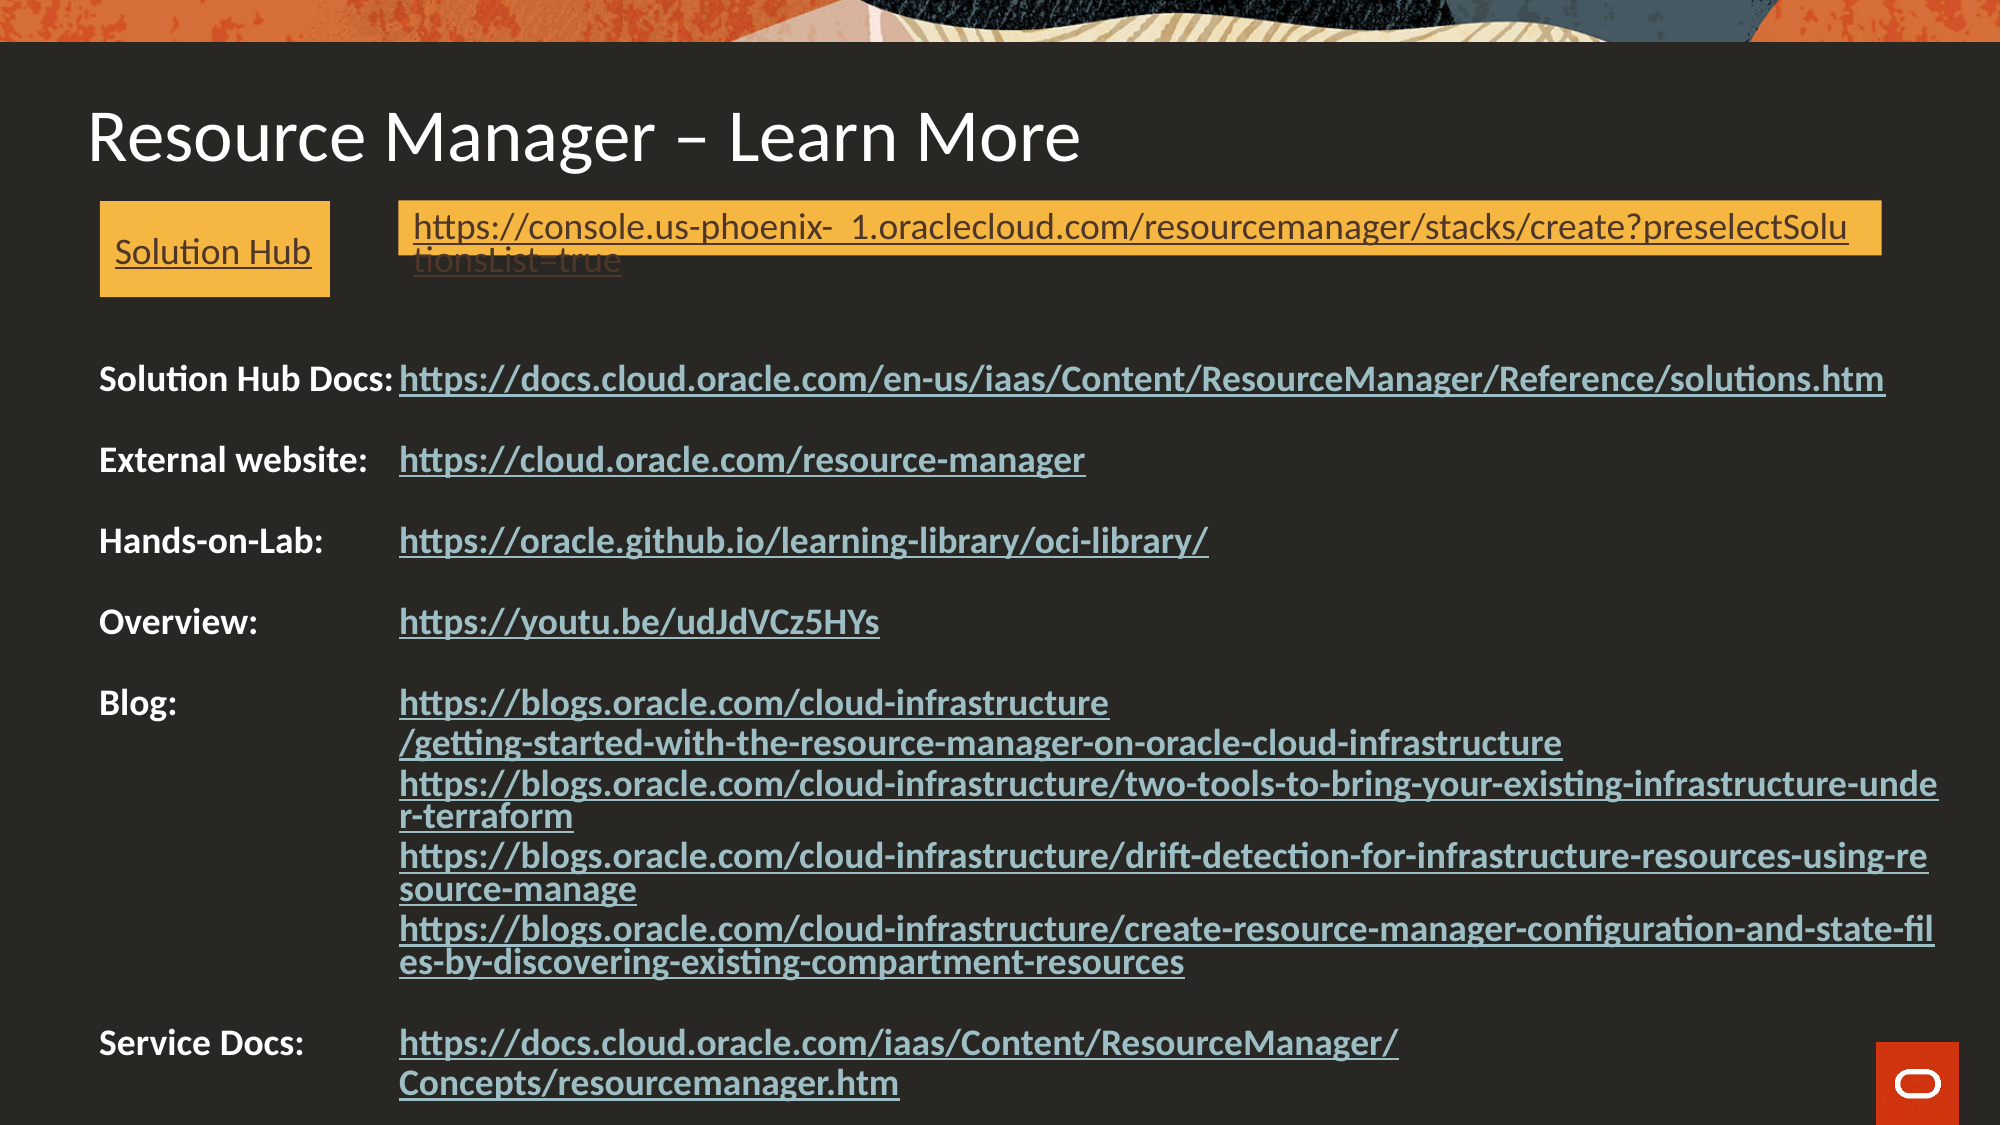

Resource Manager – Learn More
https://console.us-phoenix-  1.oraclecloud.com/resourcemanager/stacks/create?preselectSolutionsList=true
Solution Hub
Solution Hub Docs:	https://docs.cloud.oracle.com/en-us/iaas/Content/ResourceManager/Reference/solutions.htm

External website:	https://cloud.oracle.com/resource-manager

Hands-on-Lab:	https://oracle.github.io/learning-library/oci-library/

Overview:	https://youtu.be/udJdVCz5HYs

Blog:		https://blogs.oracle.com/cloud-infrastructure
		/getting-started-with-the-resource-manager-on-oracle-cloud-infrastructure
https://blogs.oracle.com/cloud-infrastructure/two-tools-to-bring-your-existing-infrastructure-under-terraform
https://blogs.oracle.com/cloud-infrastructure/drift-detection-for-infrastructure-resources-using-resource-manage
https://blogs.oracle.com/cloud-infrastructure/create-resource-manager-configuration-and-state-files-by-discovering-existing-compartment-resources

Service Docs: 	https://docs.cloud.oracle.com/iaas/Content/ResourceManager/
		Concepts/resourcemanager.htm
Copyright © 2021 Oracle and/or its affiliates.